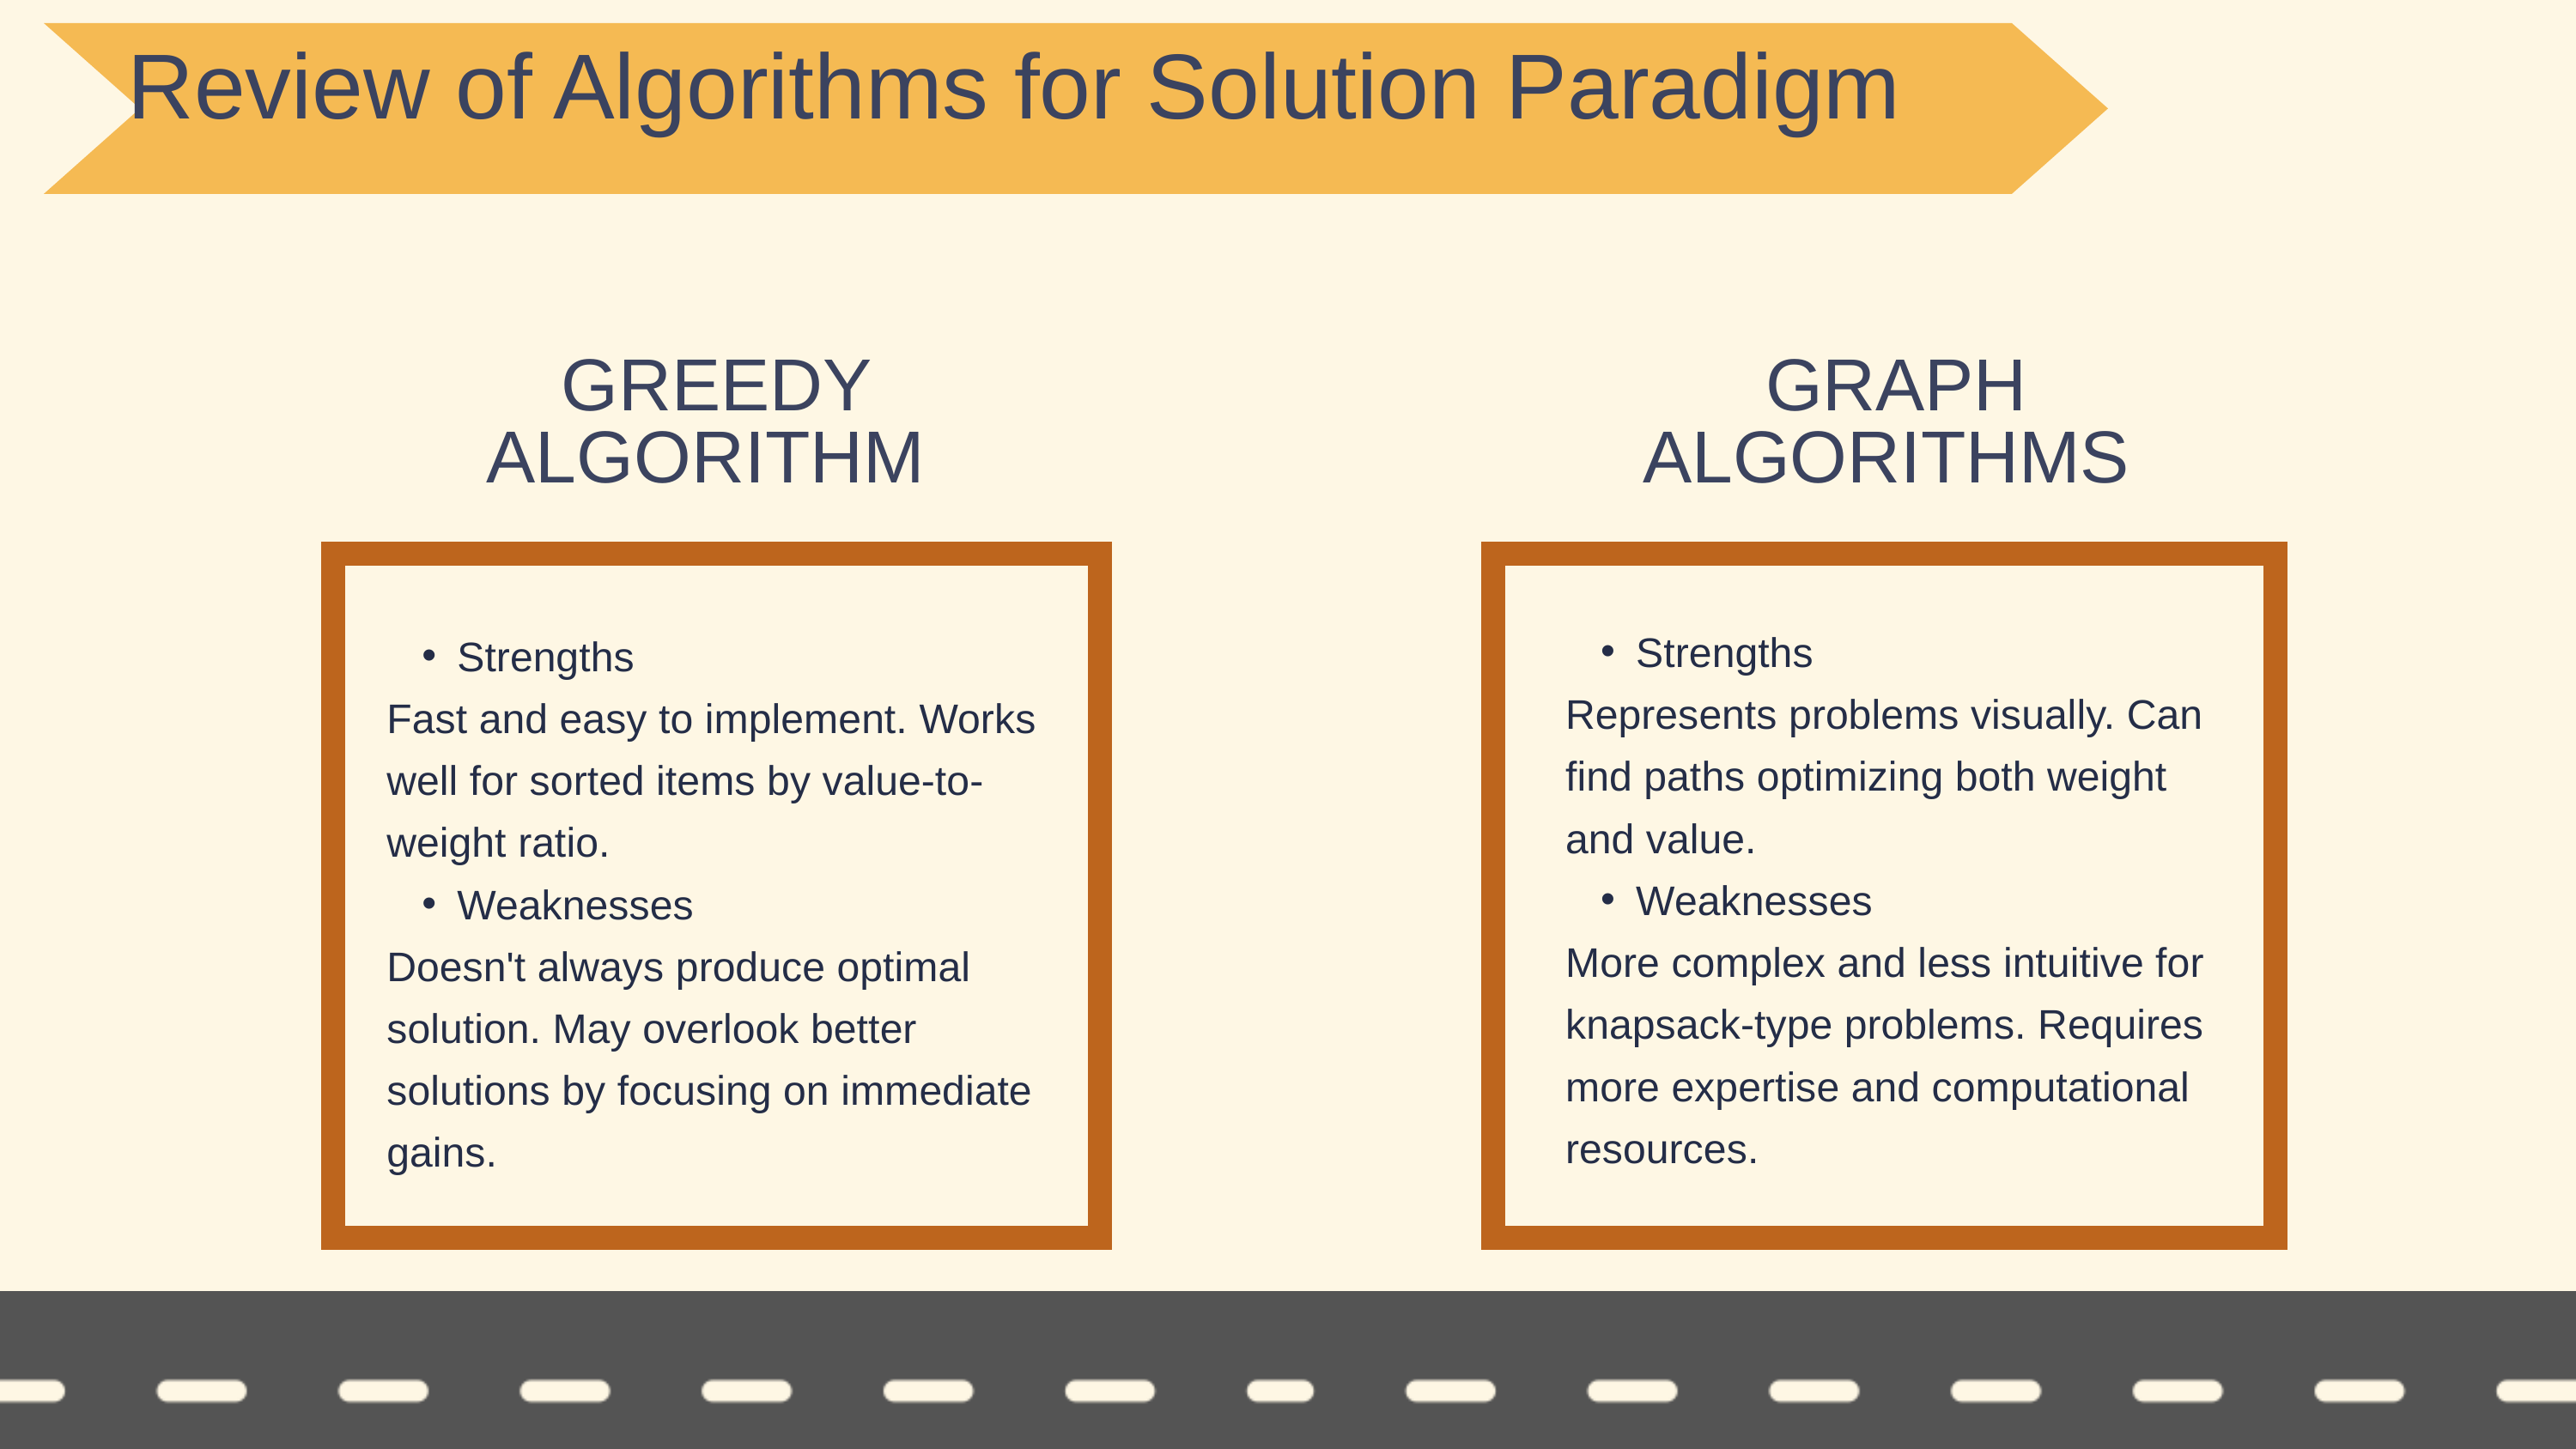

Review of Algorithms for Solution Paradigm
GREEDY ALGORITHM
GRAPH ALGORITHMS

Strengths
Represents problems visually. Can find paths optimizing both weight and value.
Weaknesses
More complex and less intuitive for knapsack-type problems. Requires more expertise and computational resources.
Strengths
Fast and easy to implement. Works well for sorted items by value-to-weight ratio.
Weaknesses
Doesn't always produce optimal solution. May overlook better solutions by focusing on immediate gains.